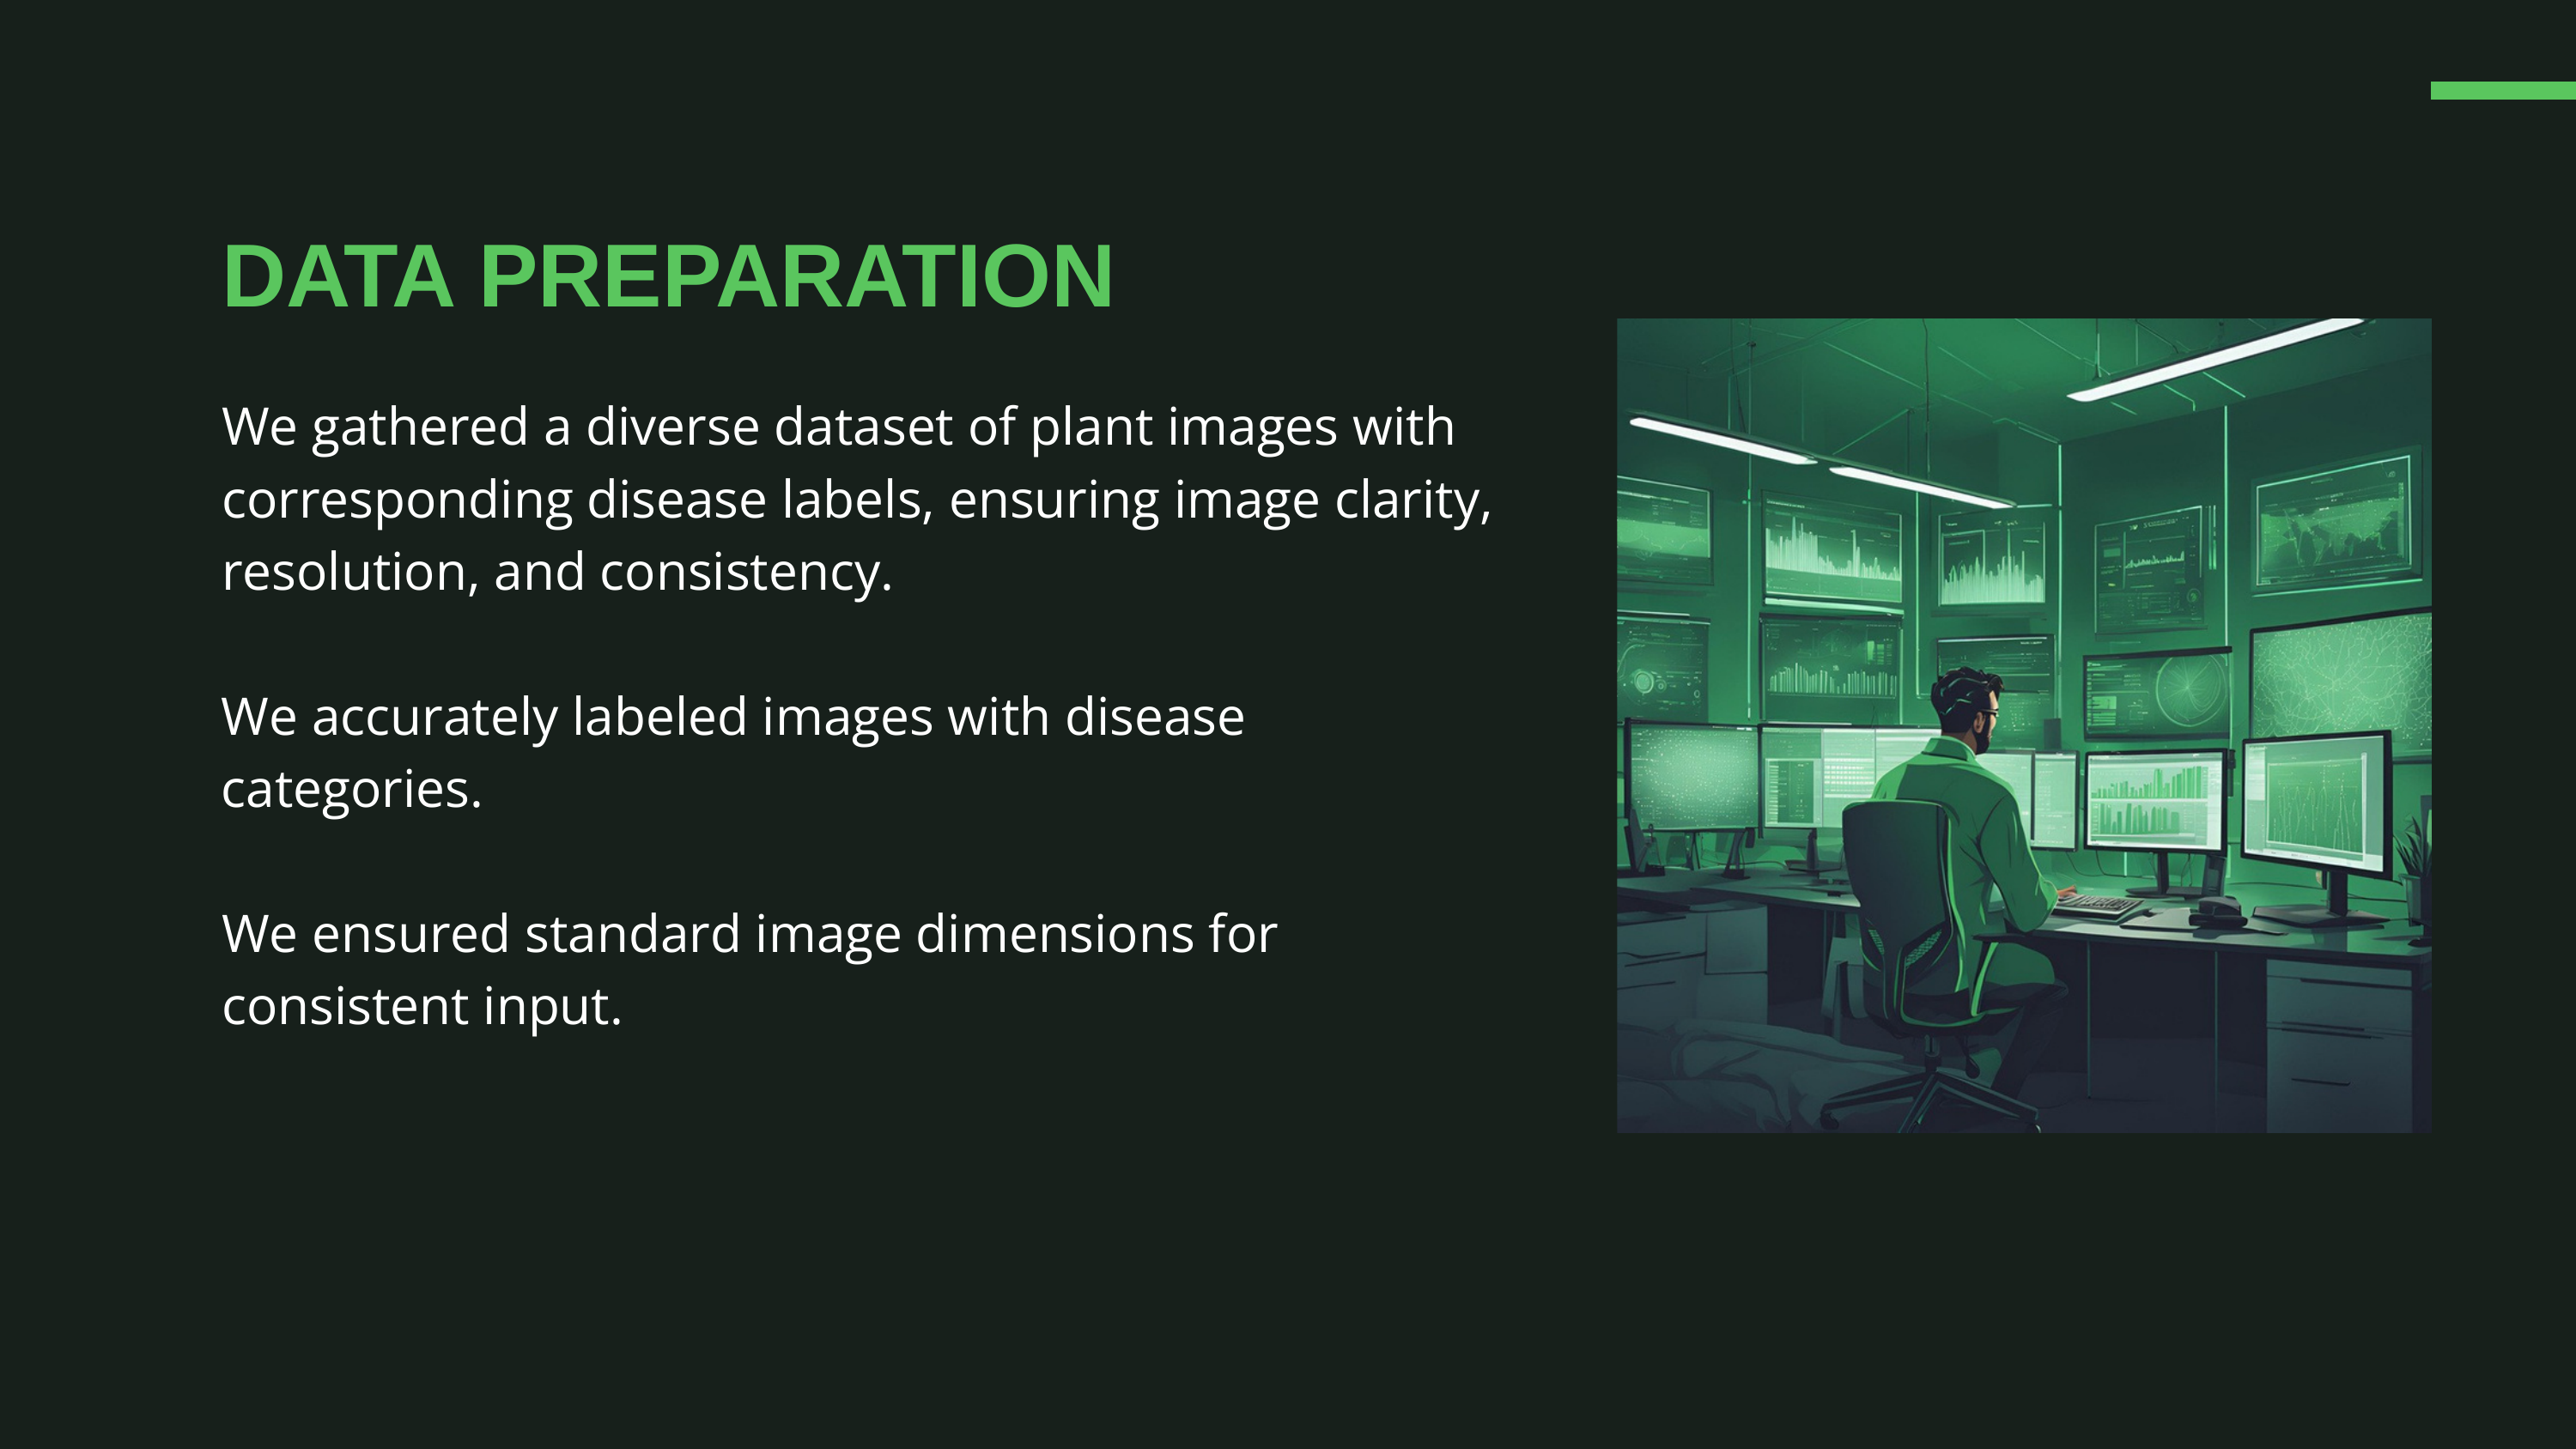

DATA PREPARATION

We gathered a diverse dataset of plant images with corresponding disease labels, ensuring image clarity, resolution, and consistency.
We accurately labeled images with disease categories.
We ensured standard image dimensions for consistent input.